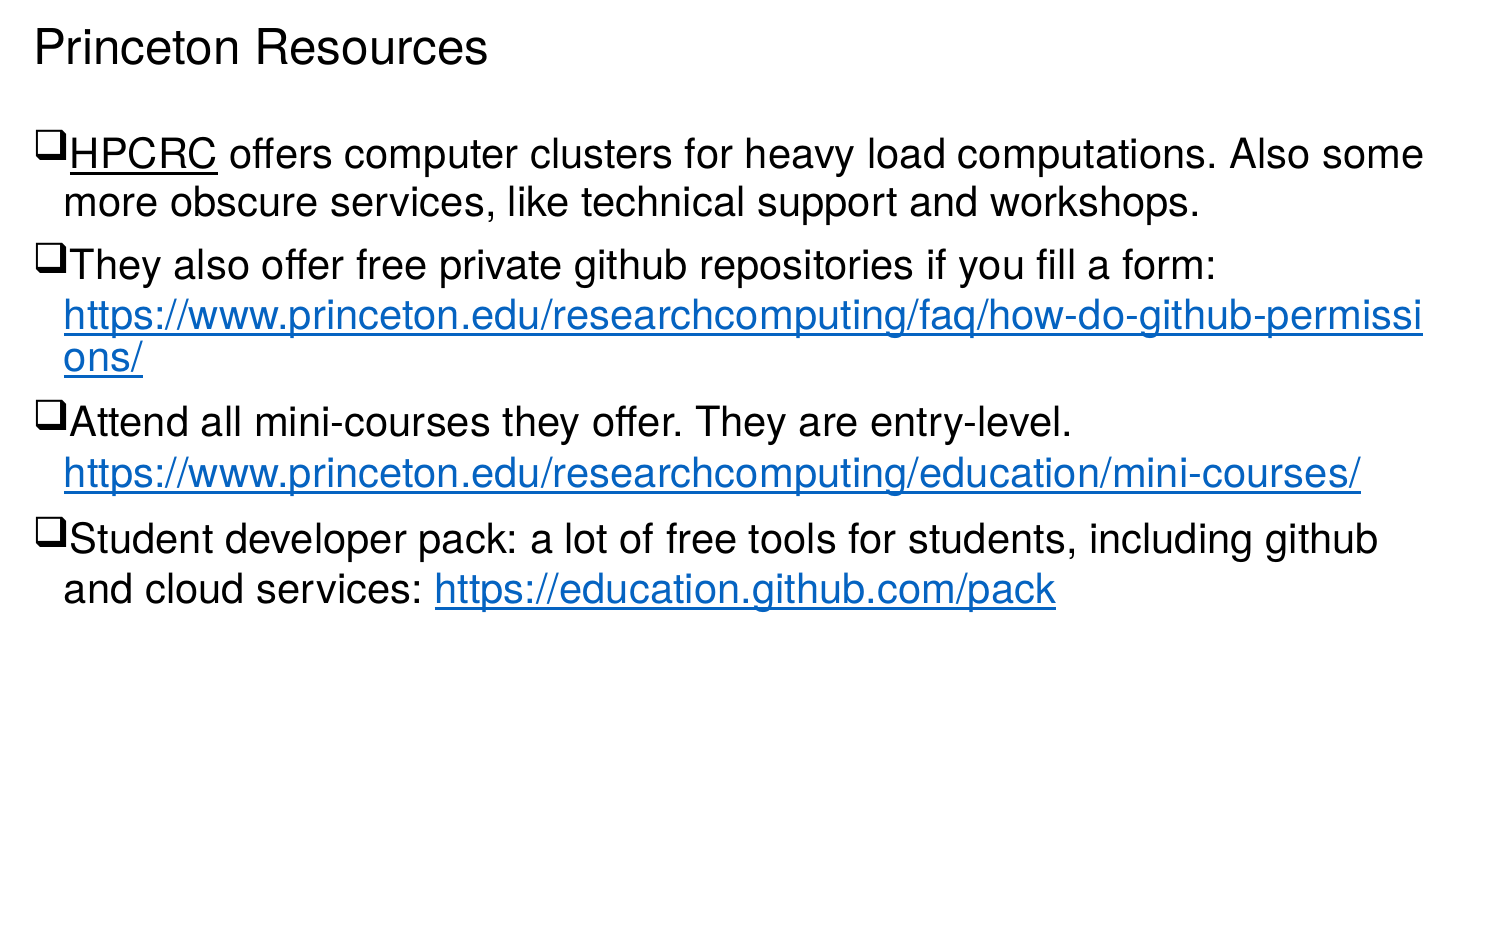

# Princeton Resources
HPCRC offers computer clusters for heavy load computations. Also some more obscure services, like technical support and workshops.
They also offer free private github repositories if you fill a form: https://www.princeton.edu/researchcomputing/faq/how-do-github-permissions/
Attend all mini-courses they offer. They are entry-level. https://www.princeton.edu/researchcomputing/education/mini-courses/
Student developer pack: a lot of free tools for students, including github and cloud services: https://education.github.com/pack